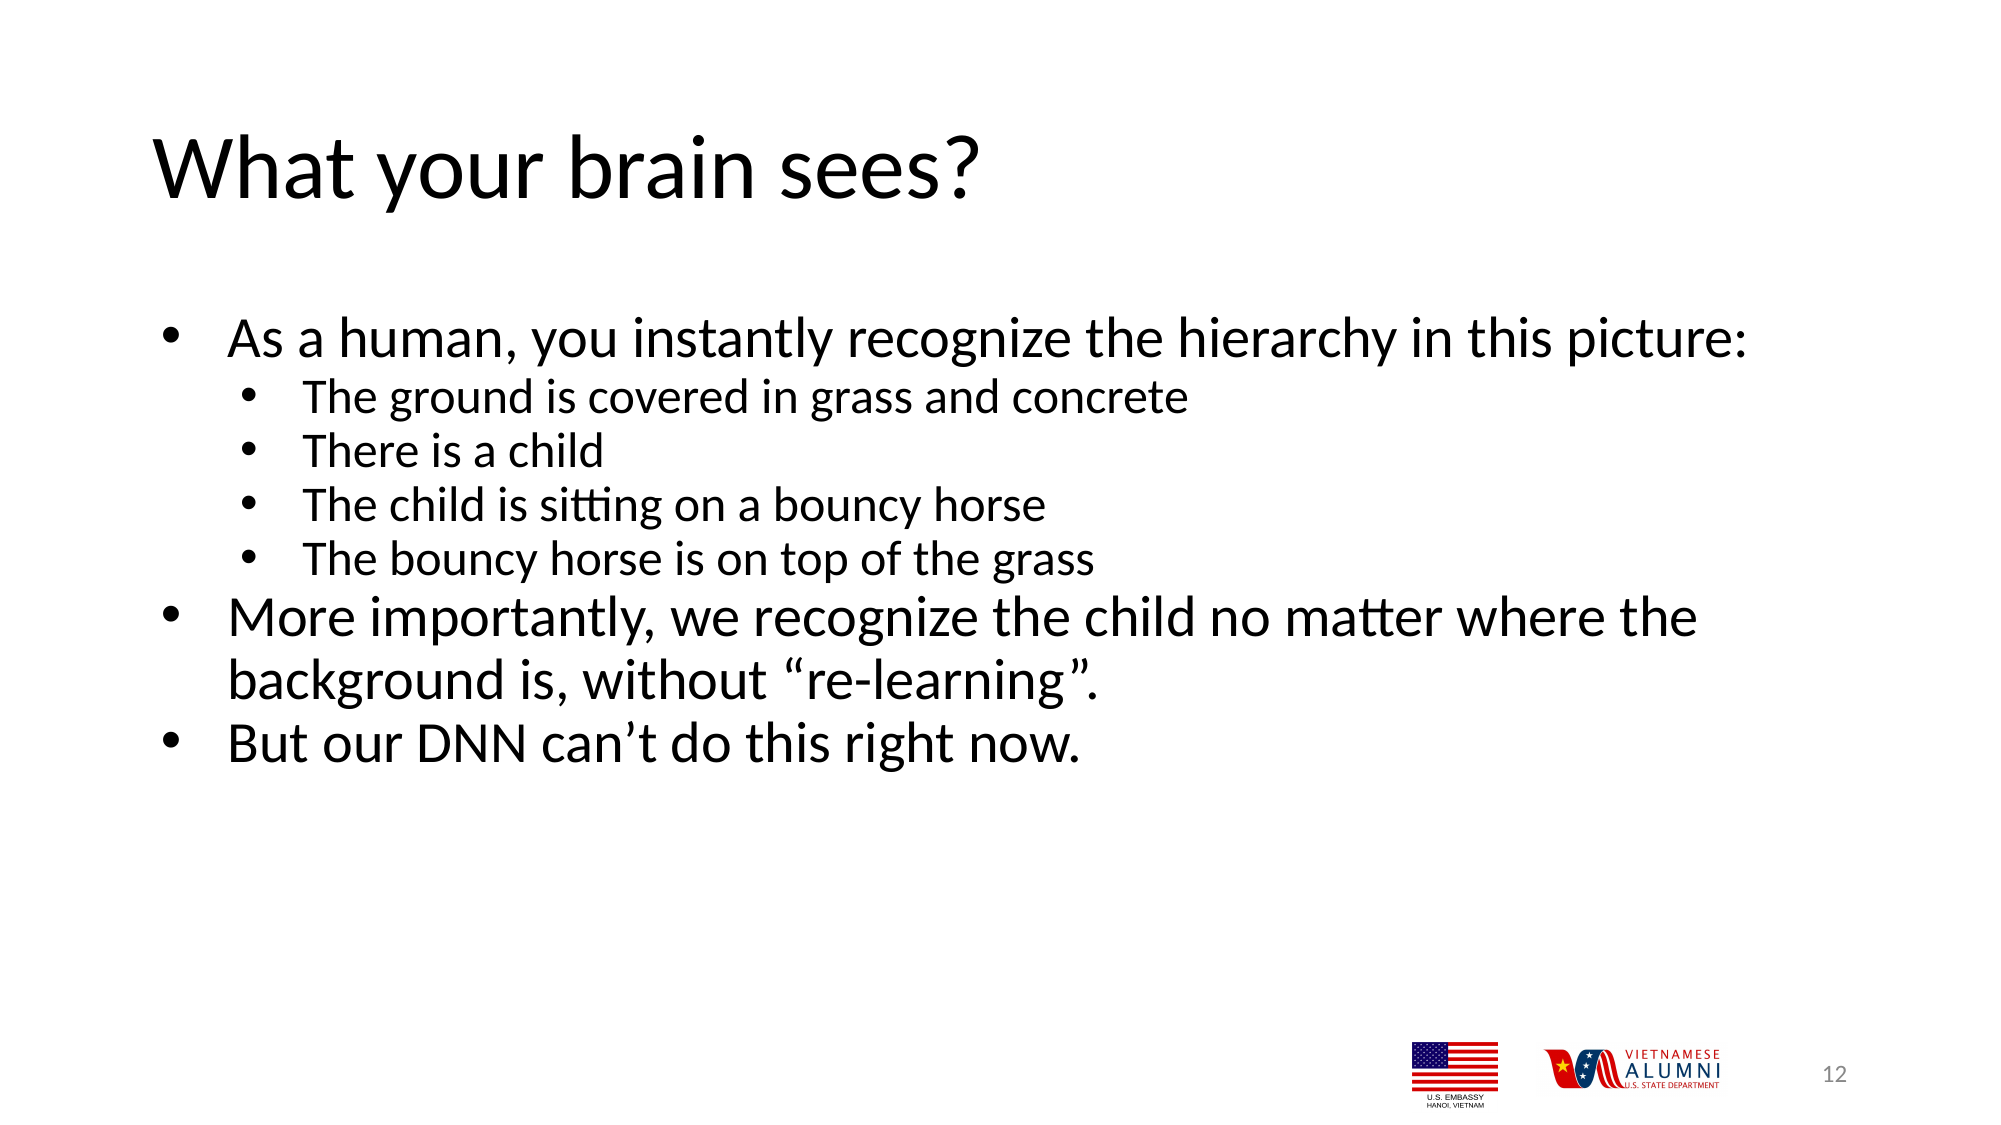

# What your brain sees?
As a human, you instantly recognize the hierarchy in this picture:
The ground is covered in grass and concrete
There is a child
The child is sitting on a bouncy horse
The bouncy horse is on top of the grass
More importantly, we recognize the child no matter where the background is, without “re-learning”.
But our DNN can’t do this right now.
12